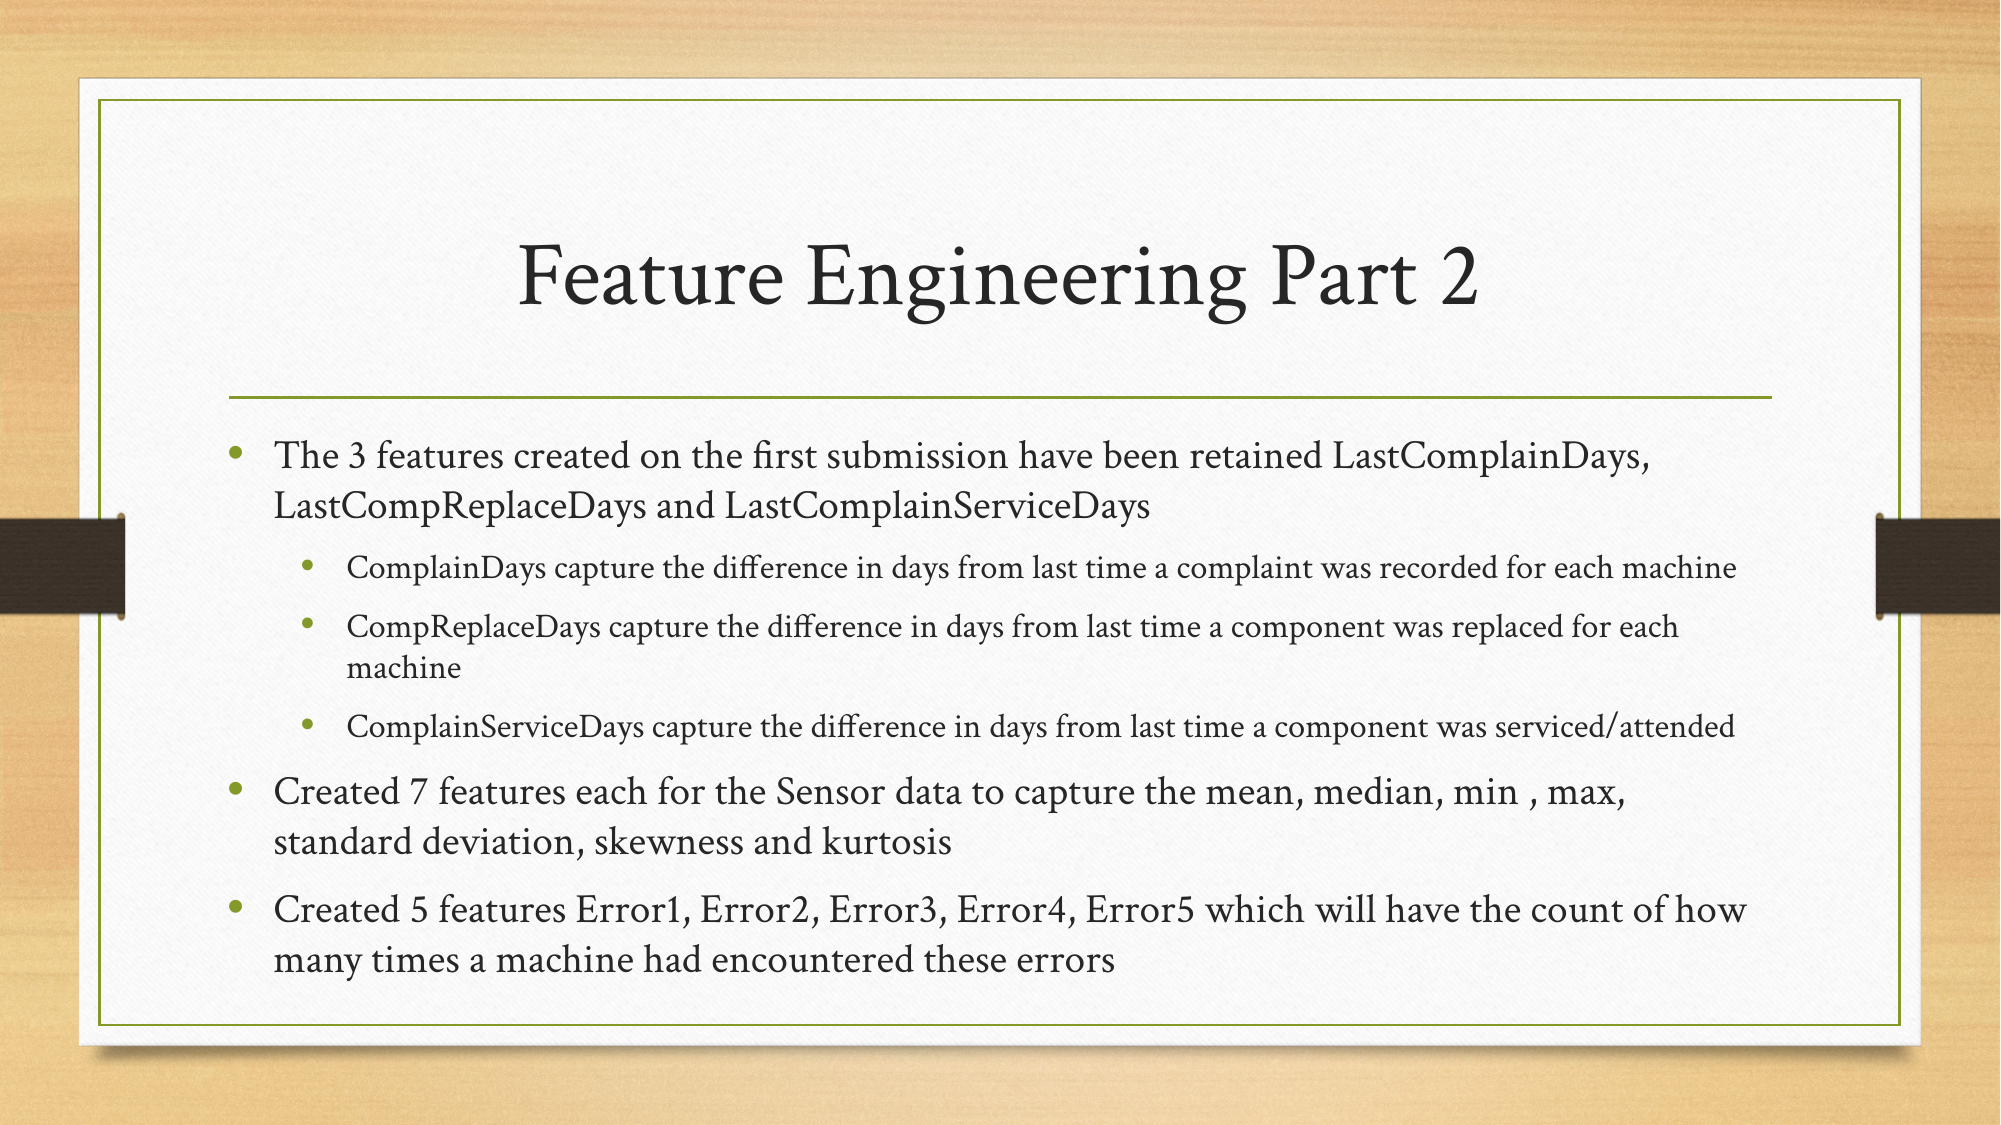

# Feature Engineering Part 2
The 3 features created on the first submission have been retained LastComplainDays, LastCompReplaceDays and LastComplainServiceDays
ComplainDays capture the difference in days from last time a complaint was recorded for each machine
CompReplaceDays capture the difference in days from last time a component was replaced for each machine
ComplainServiceDays capture the difference in days from last time a component was serviced/attended
Created 7 features each for the Sensor data to capture the mean, median, min , max, standard deviation, skewness and kurtosis
Created 5 features Error1, Error2, Error3, Error4, Error5 which will have the count of how many times a machine had encountered these errors